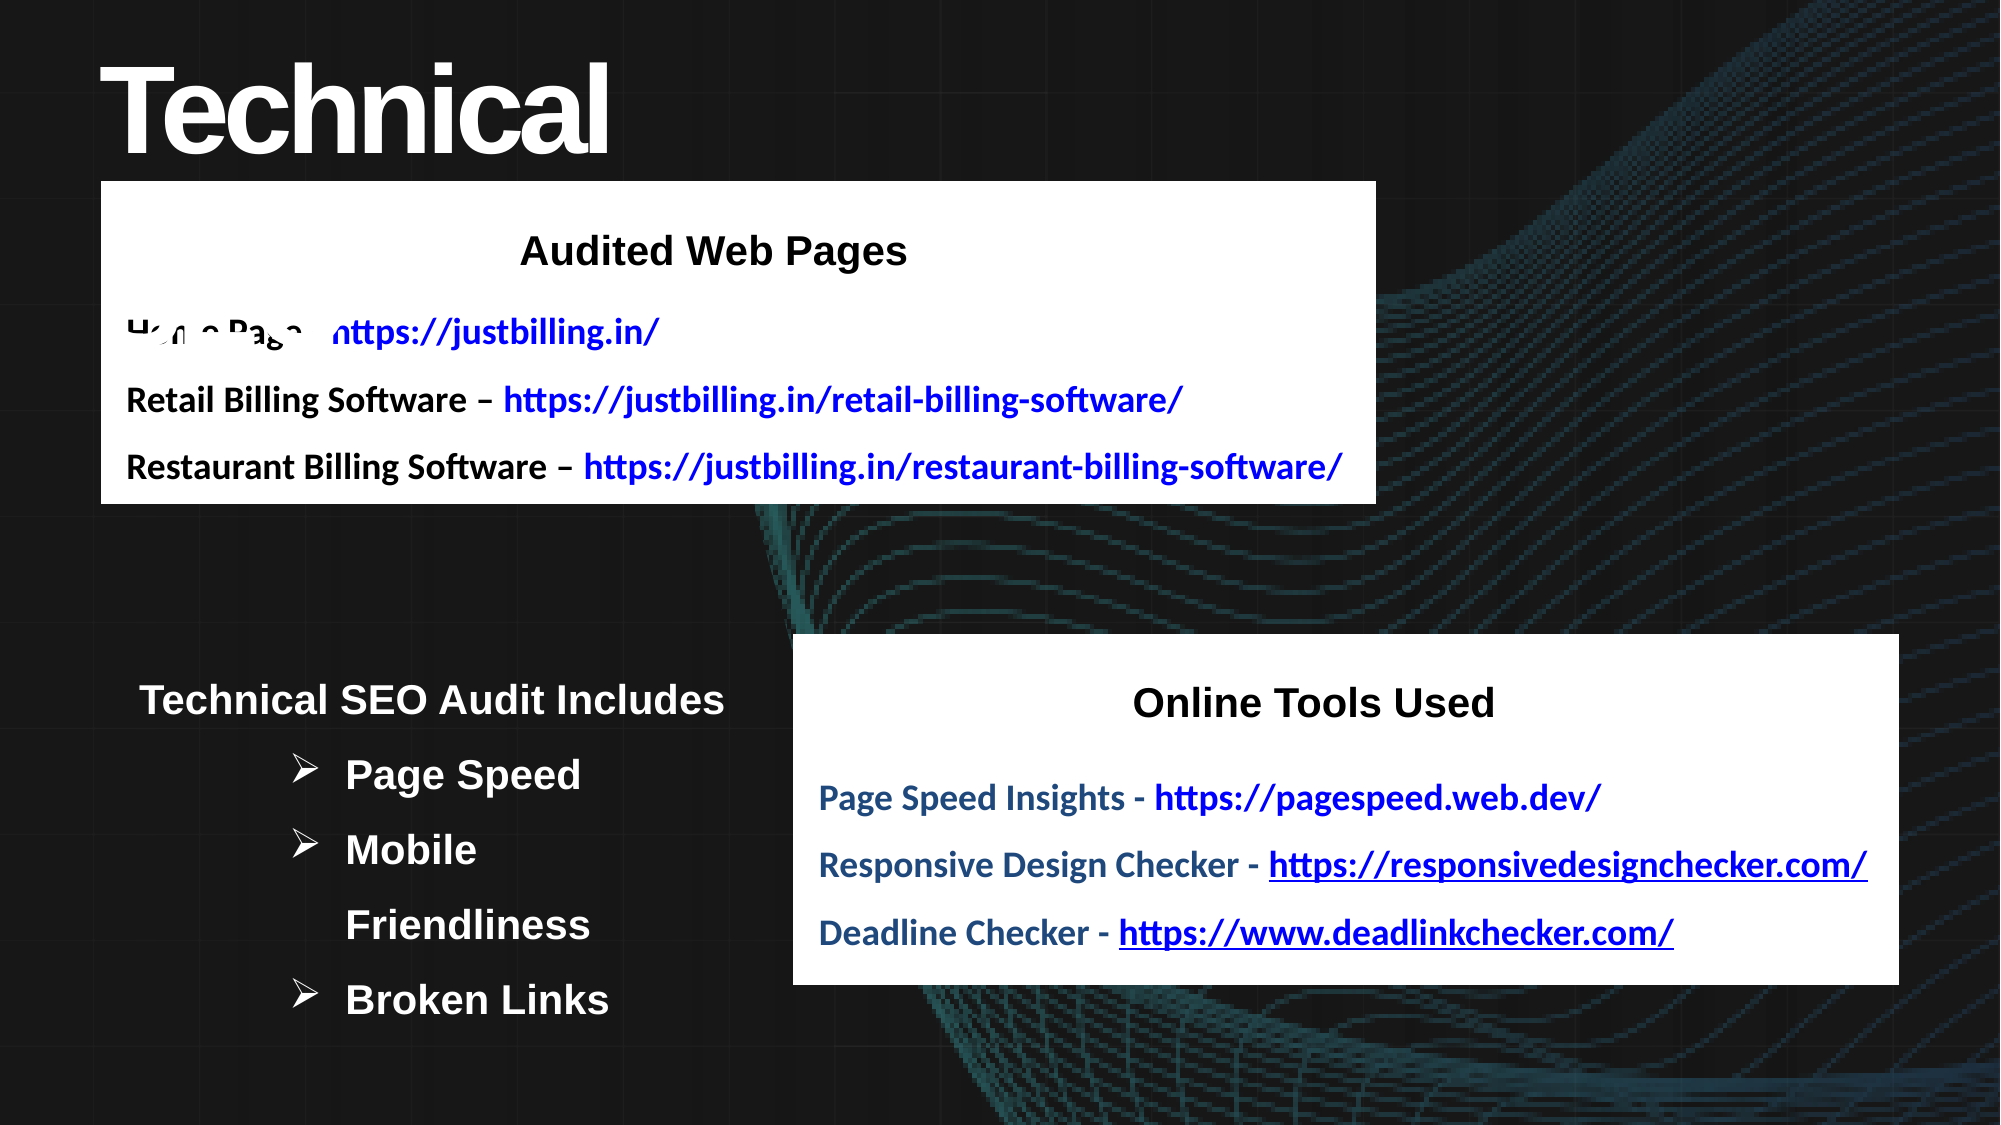

Technical SEO

Audited Web Pages
Home Page - https://justbilling.in/
Retail Billing Software – https://justbilling.in/retail-billing-software/
Restaurant Billing Software – https://justbilling.in/restaurant-billing-software/

Technical SEO Audit Includes
Page Speed
Mobile Friendliness
Broken Links
Online Tools Used
Page Speed Insights - https://pagespeed.web.dev/
Responsive Design Checker - https://responsivedesignchecker.com/
Deadline Checker - https://www.deadlinkchecker.com/